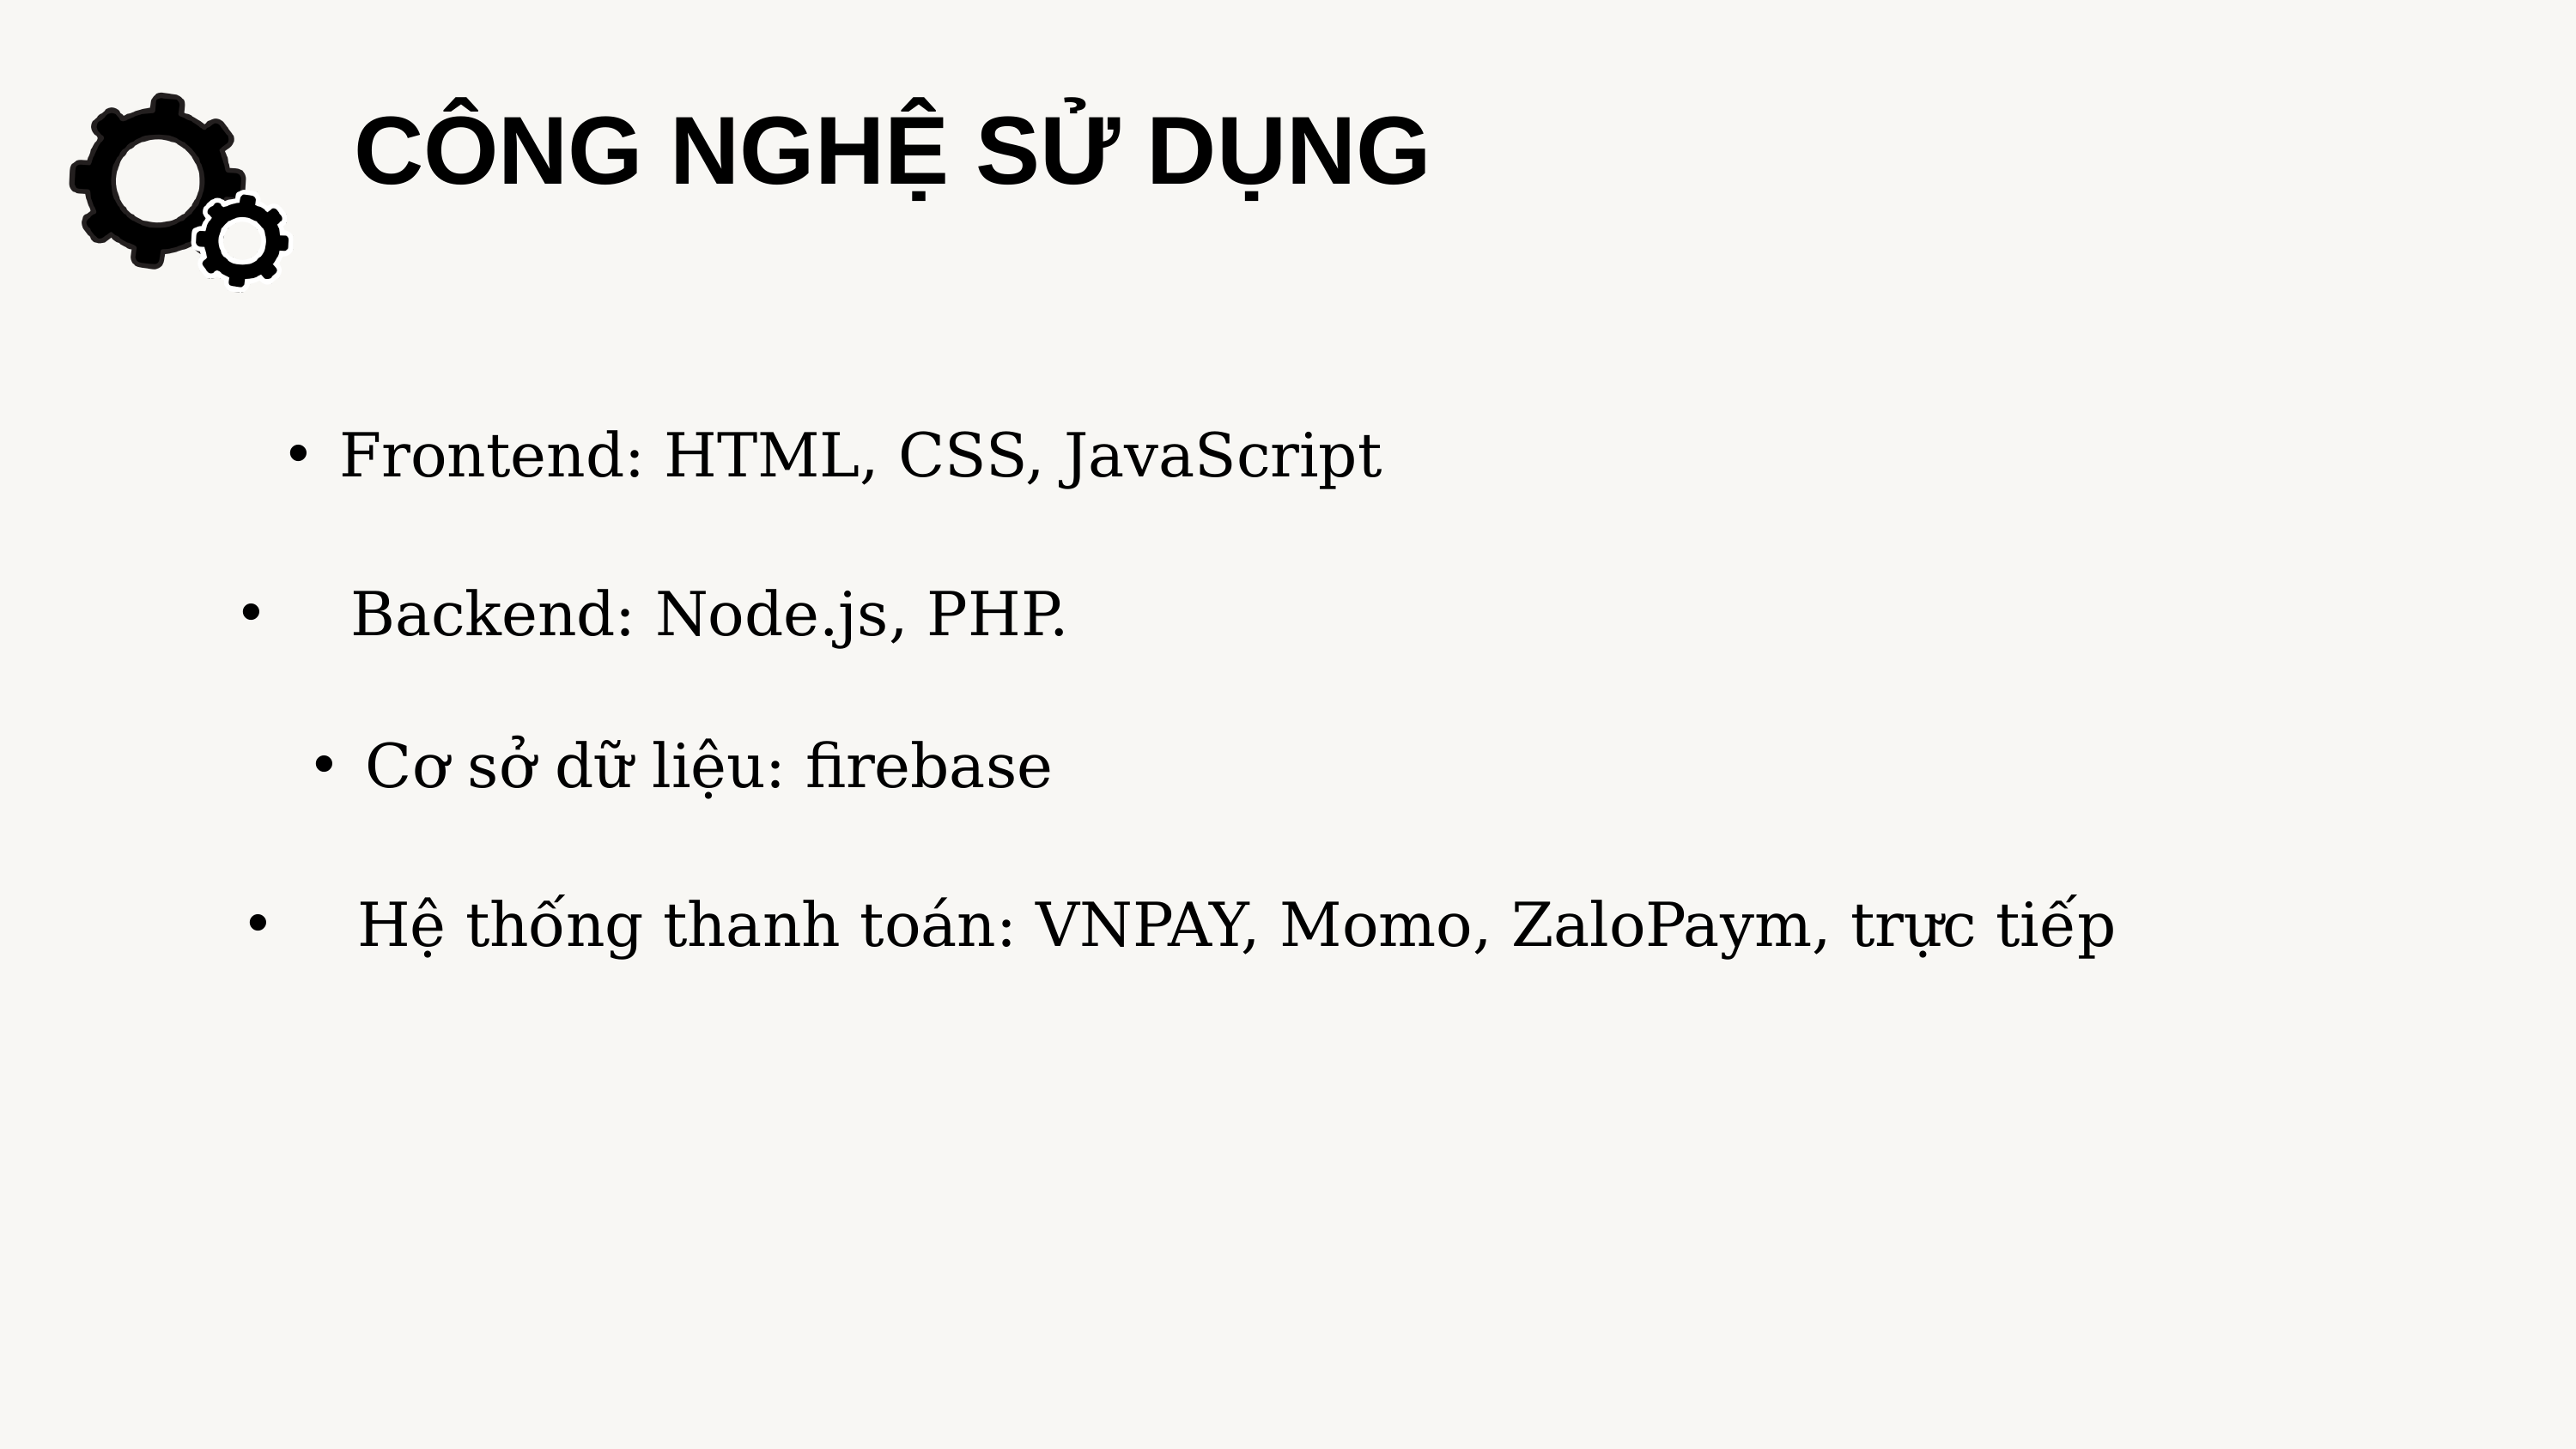

CÔNG NGHỆ SỬ DỤNG

Frontend: HTML, CSS, JavaScript
   Backend: Node.js, PHP.
Cơ sở dữ liệu: firebase
   Hệ thống thanh toán: VNPAY, Momo, ZaloPaym, trực tiếp